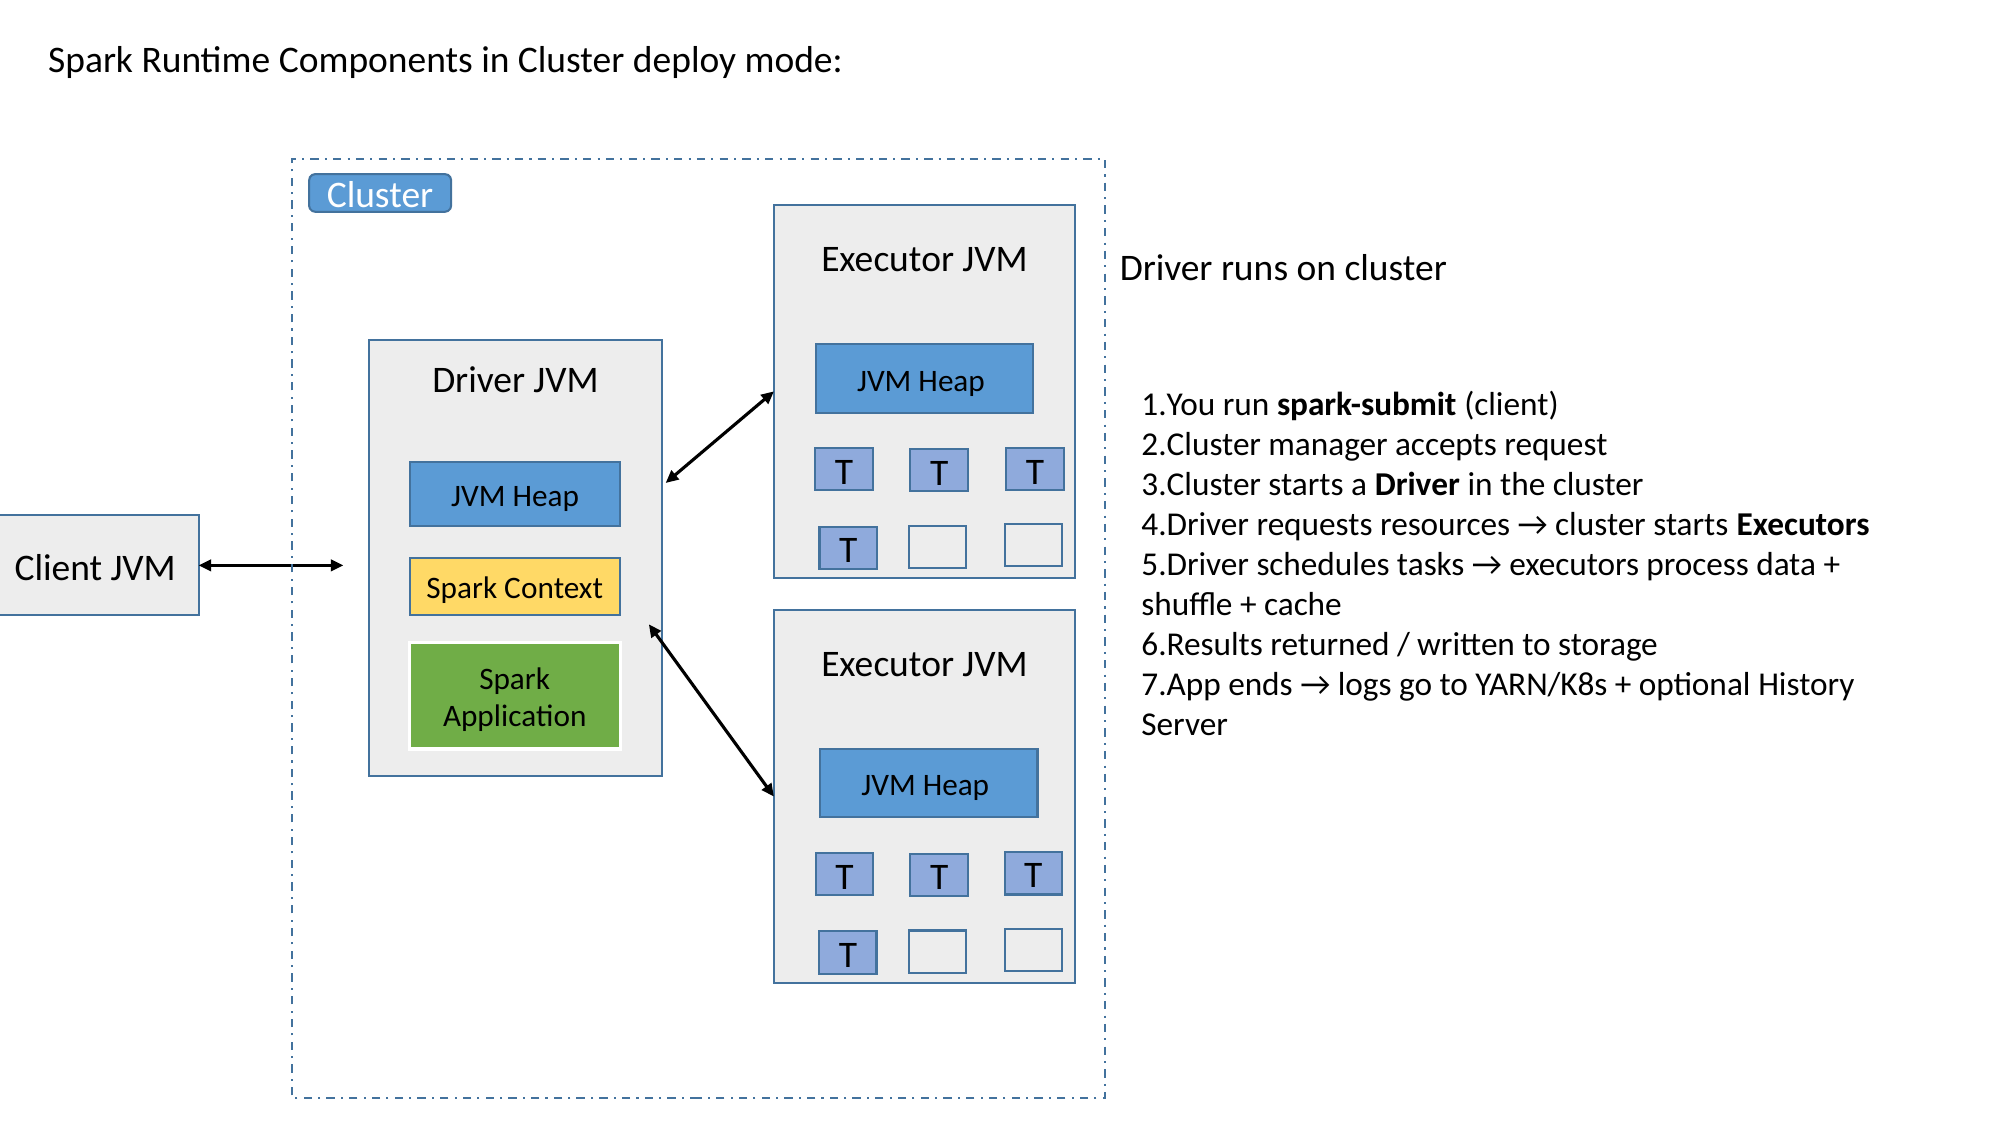

Spark Runtime Components in Cluster deploy mode:

Cluster

Executor JVM

Driver runs on cluster

Driver JVM

JVM Heap
Spark Context
Spark Application
JVM Heap
You run spark-submit (client)
Cluster manager accepts request
Cluster starts a Driver in the cluster
Driver requests resources → cluster starts Executors
Driver schedules tasks → executors process data + shuffle + cache
Results returned / written to storage
App ends → logs go to YARN/K8s + optional History Server
T
T
T
T
T

Client JVM

T
T

Executor JVM

JVM Heap
T

T
T

T